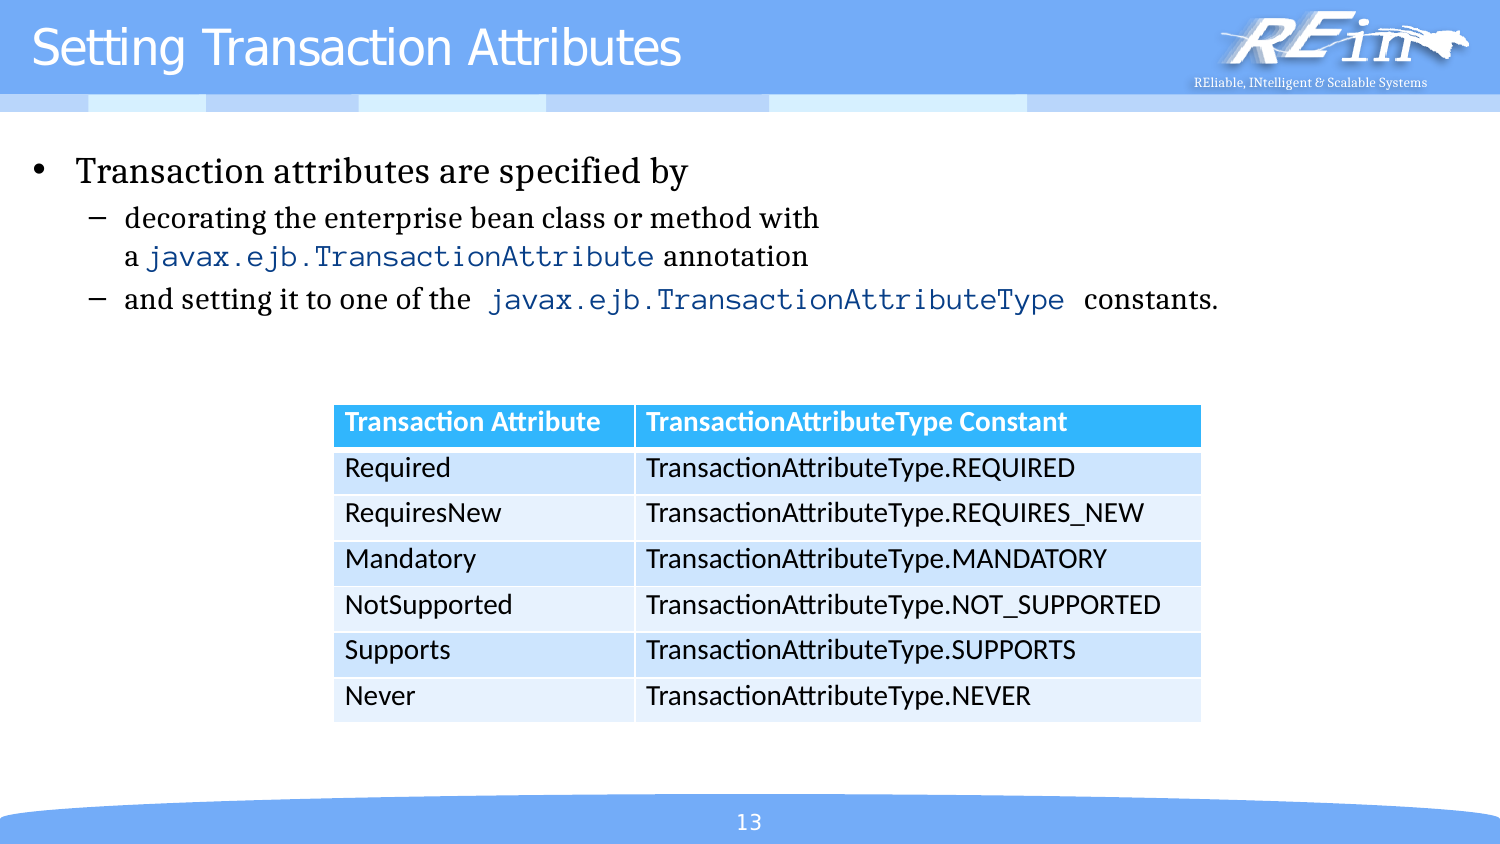

# Setting Transaction Attributes
Transaction attributes are specified by
decorating the enterprise bean class or method with a javax.ejb.TransactionAttribute annotation
and setting it to one of the javax.ejb.TransactionAttributeType constants.

| Transaction Attribute | TransactionAttributeType Constant |
| --- | --- |
| Required | TransactionAttributeType.REQUIRED |
| RequiresNew | TransactionAttributeType.REQUIRES\_NEW |
| Mandatory | TransactionAttributeType.MANDATORY |
| NotSupported | TransactionAttributeType.NOT\_SUPPORTED |
| Supports | TransactionAttributeType.SUPPORTS |
| Never | TransactionAttributeType.NEVER |
13